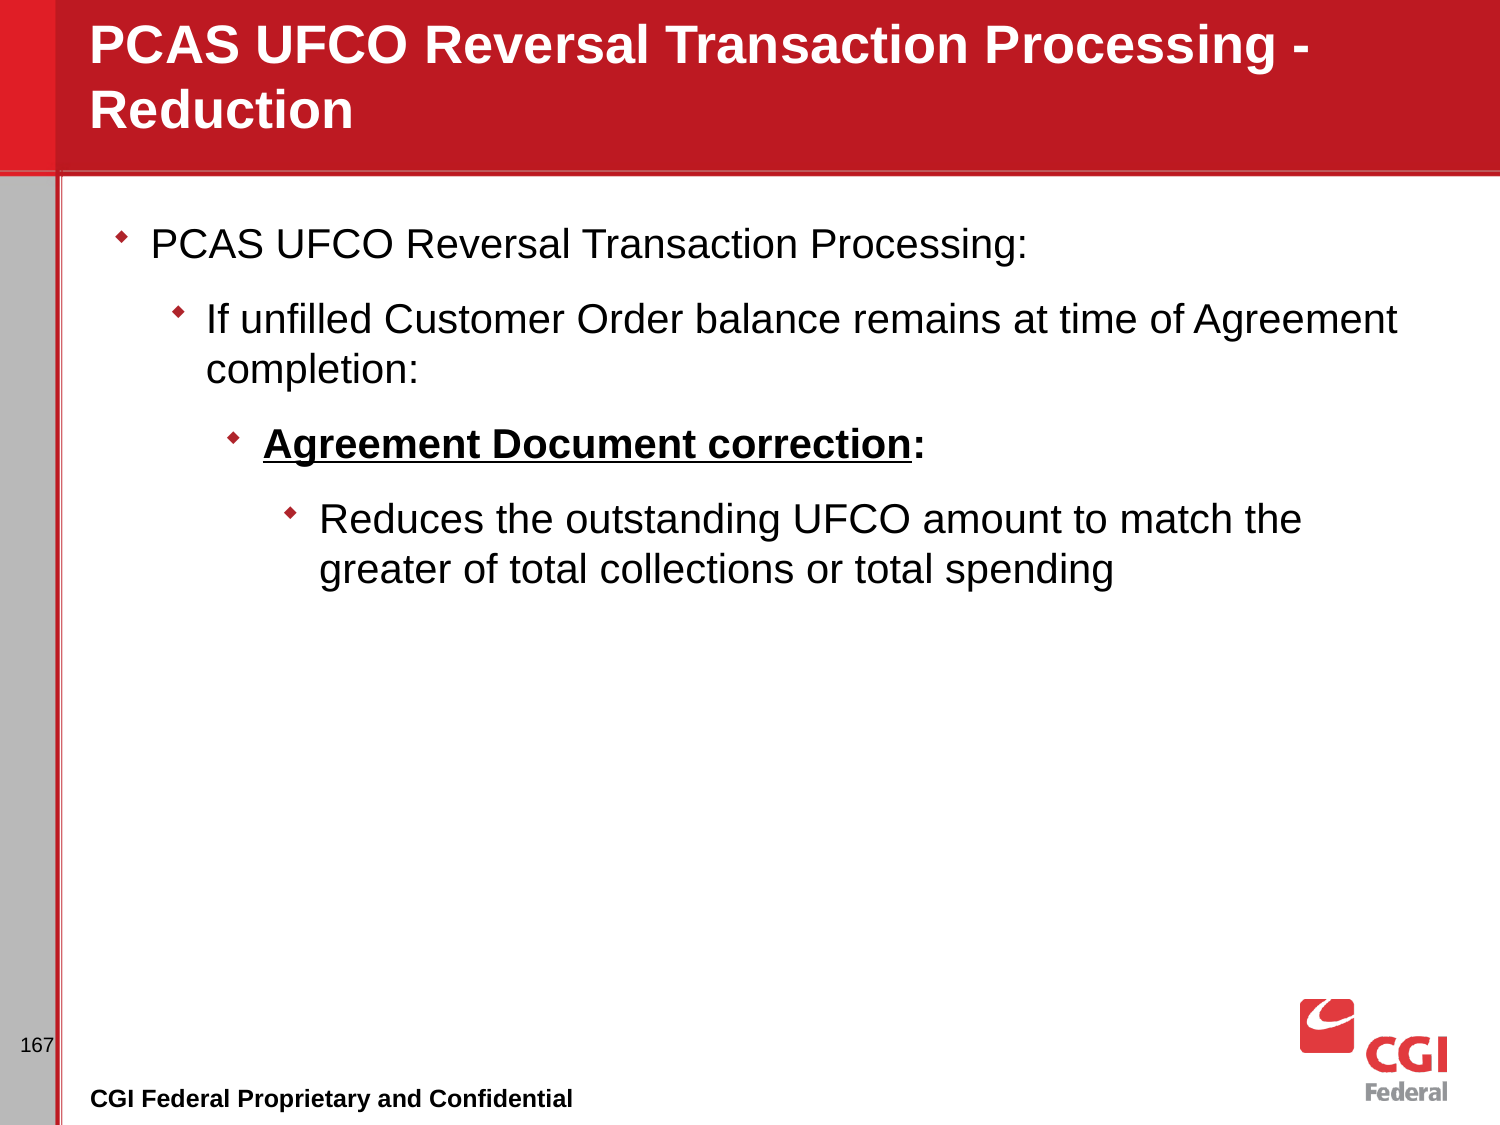

# PCAS UFCO Reversal Transaction Processing -Reduction
PCAS UFCO Reversal Transaction Processing:
If unfilled Customer Order balance remains at time of Agreement completion:
Agreement Document correction:
Reduces the outstanding UFCO amount to match the greater of total collections or total spending

167
CGI Federal Proprietary and Confidential